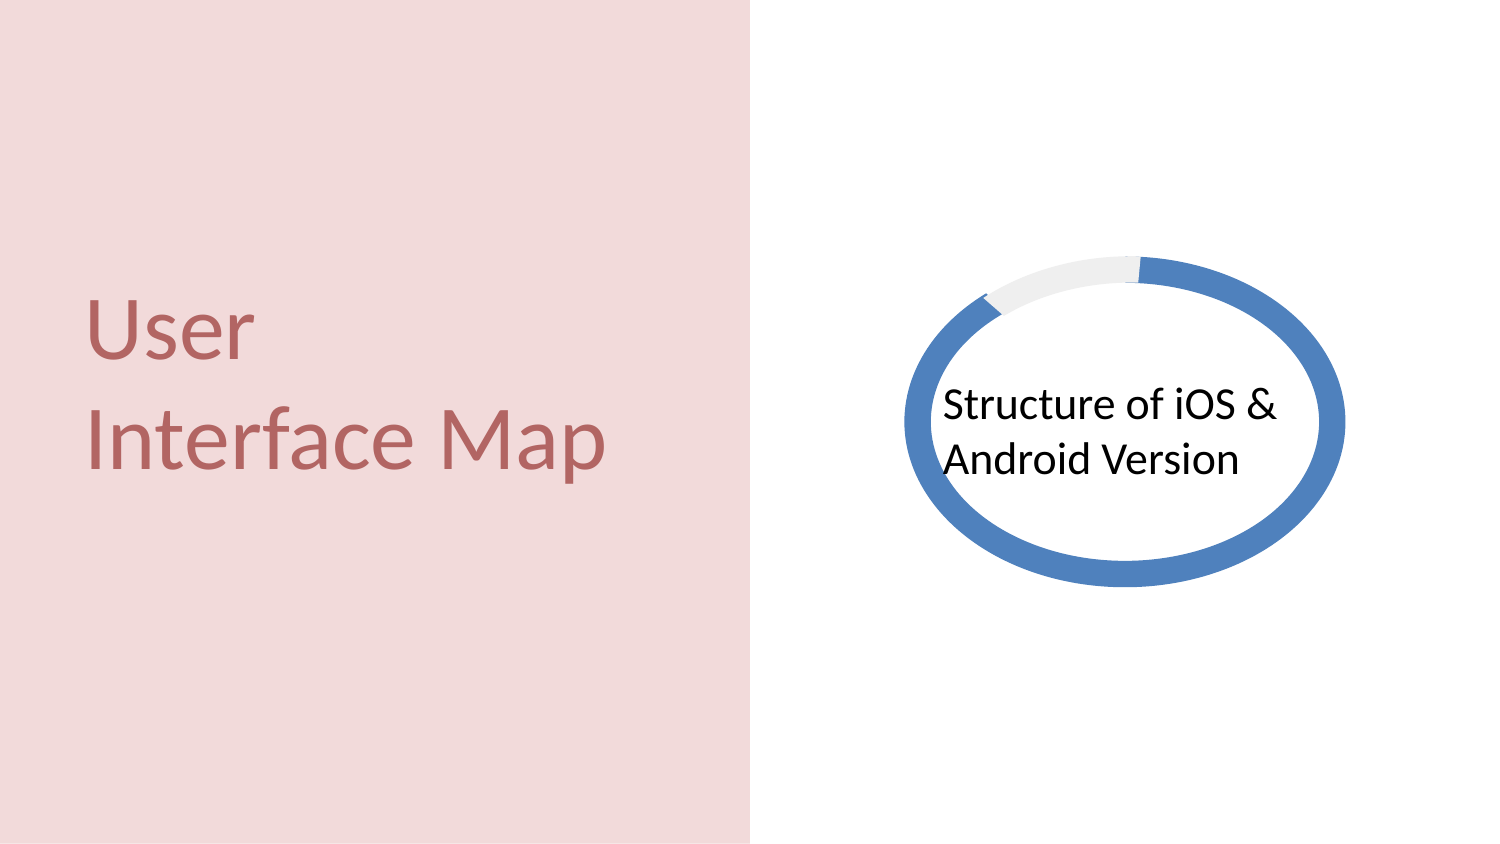

User
Interface Map

Structure of iOS & Android Version